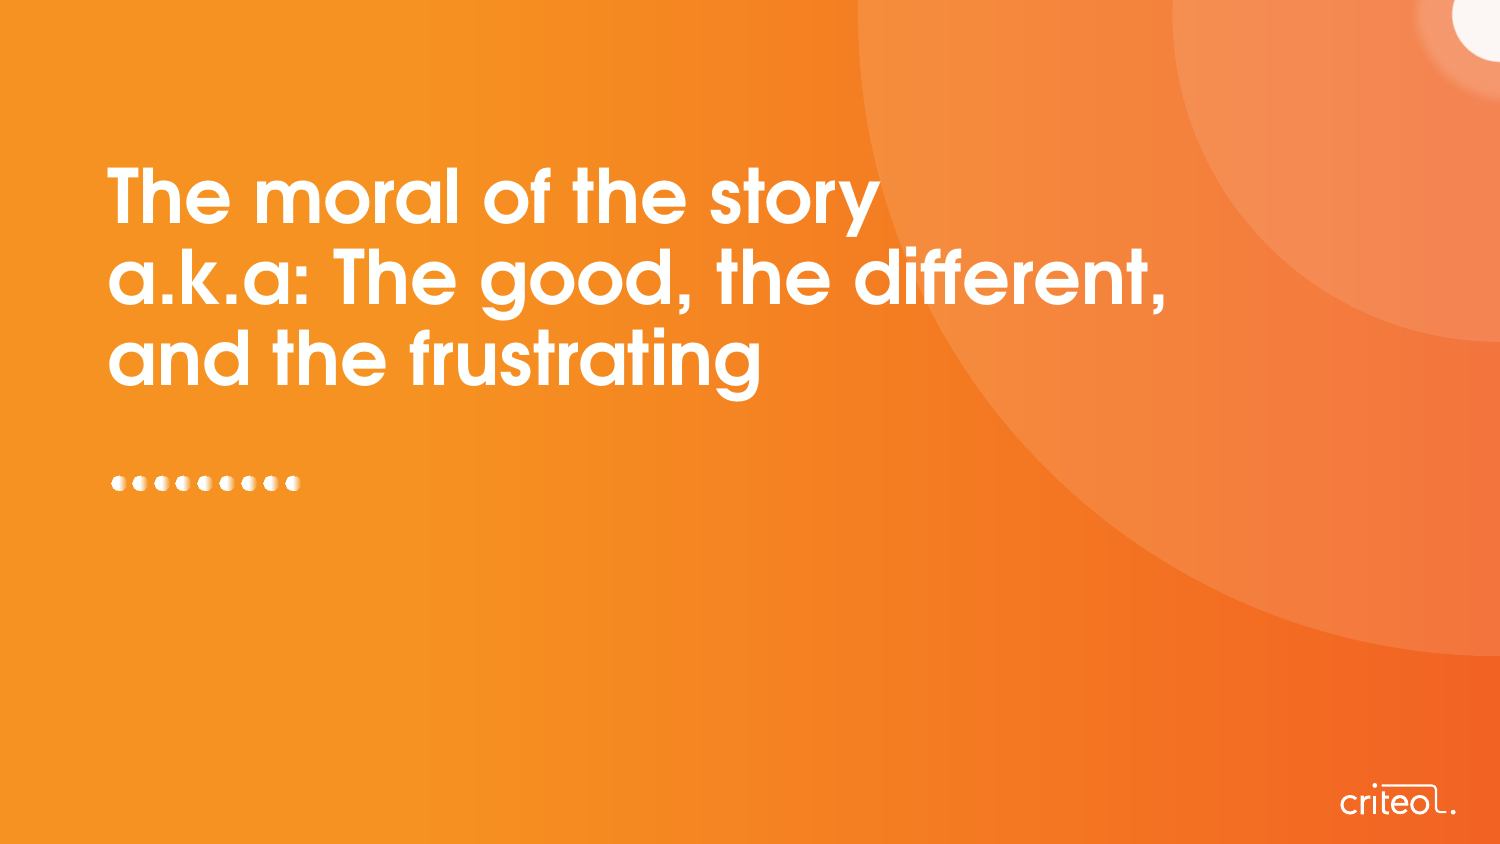

# The moral of the story a.k.a: The good, the different, and the frustrating